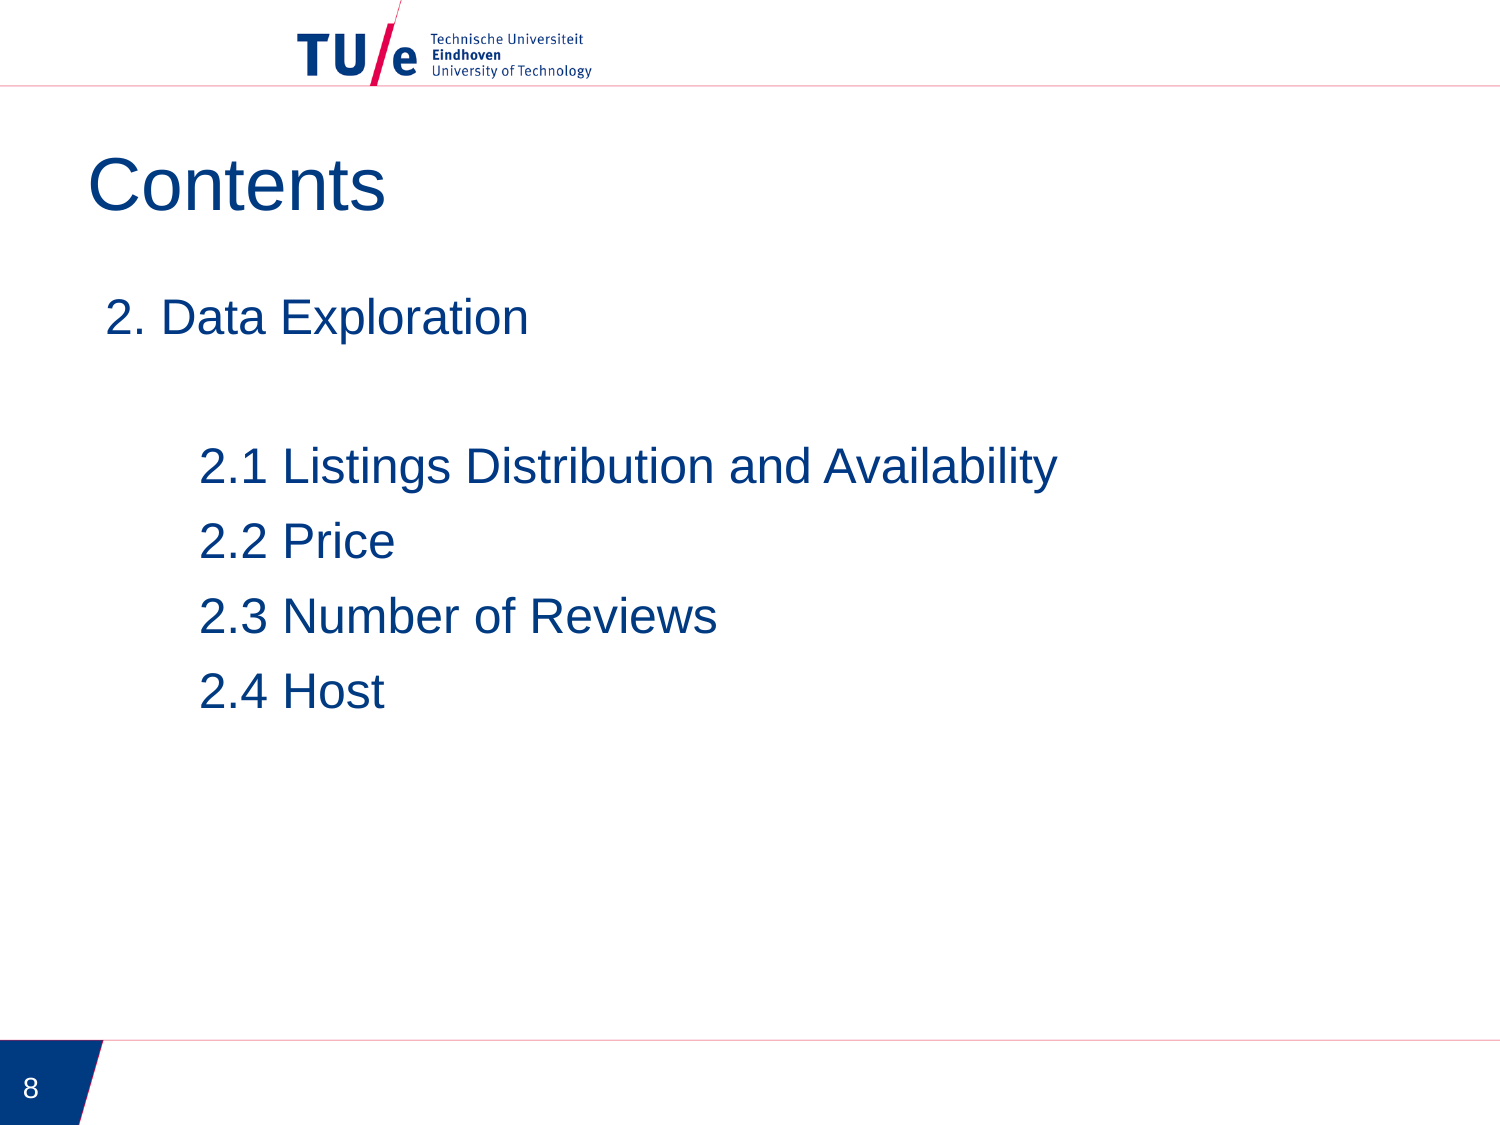

Contents
2. Data Exploration

2.1 Listings Distribution and Availability
2.2 Price
2.3 Number of Reviews
2.4 Host
8